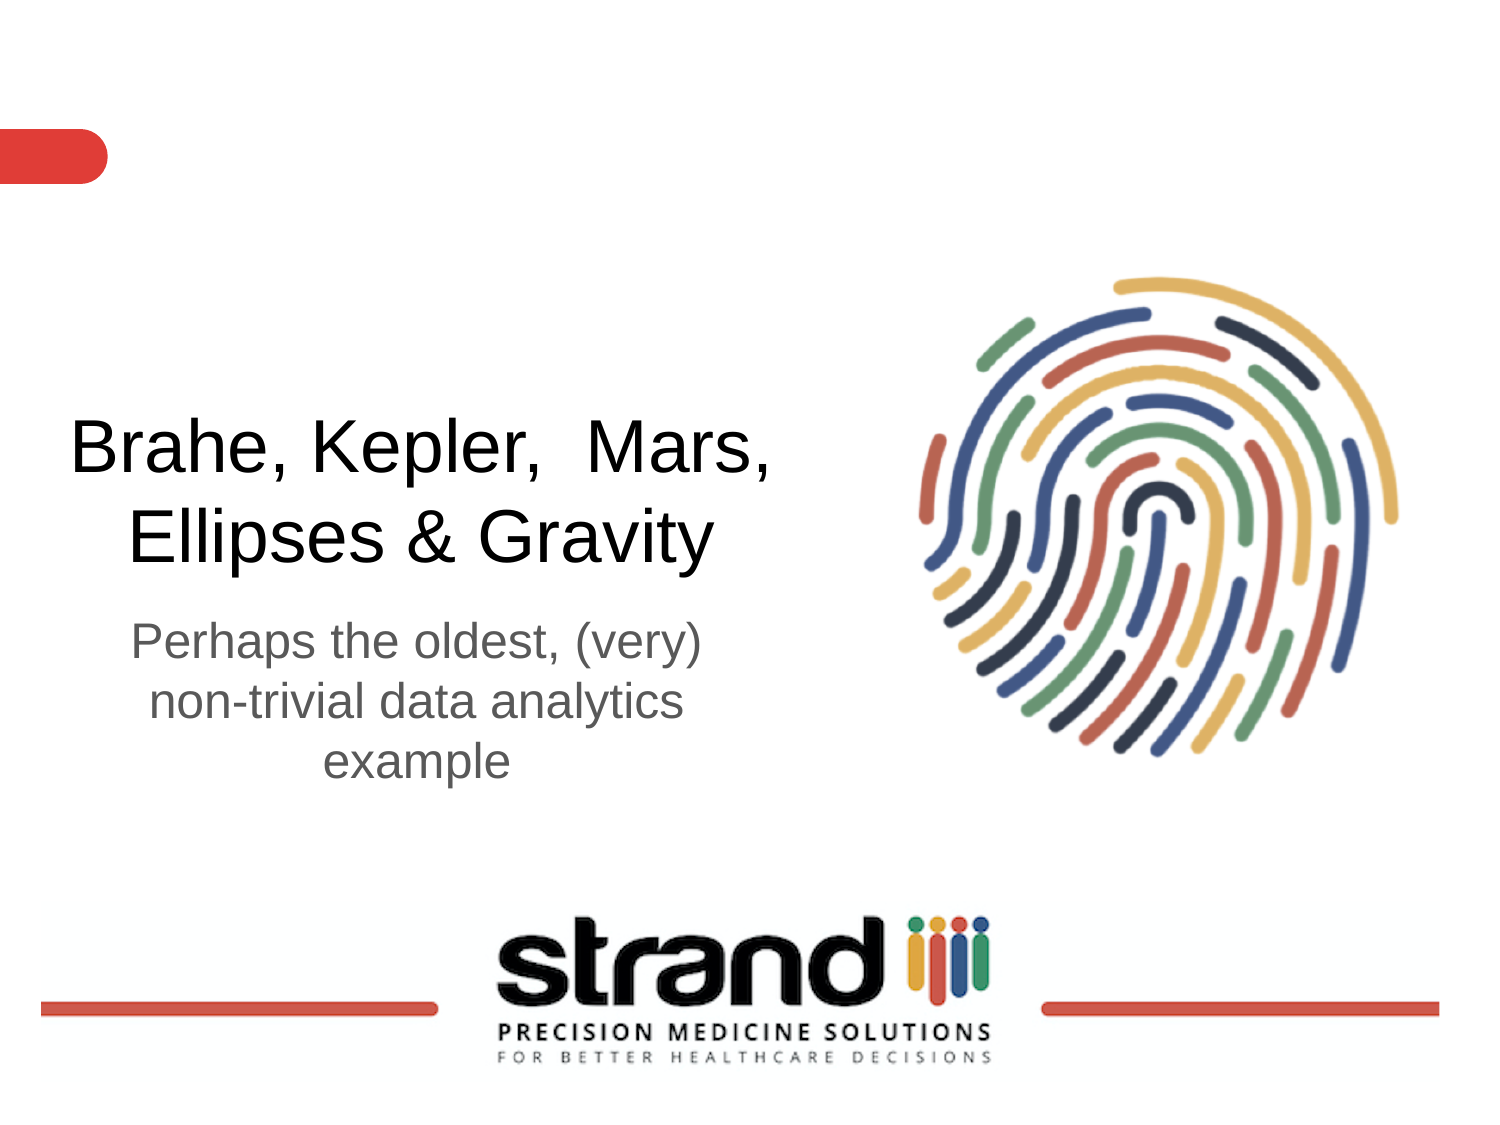

# Brahe, Kepler,  Mars, Ellipses & Gravity
Perhaps the oldest, (very) non-trivial data analytics example